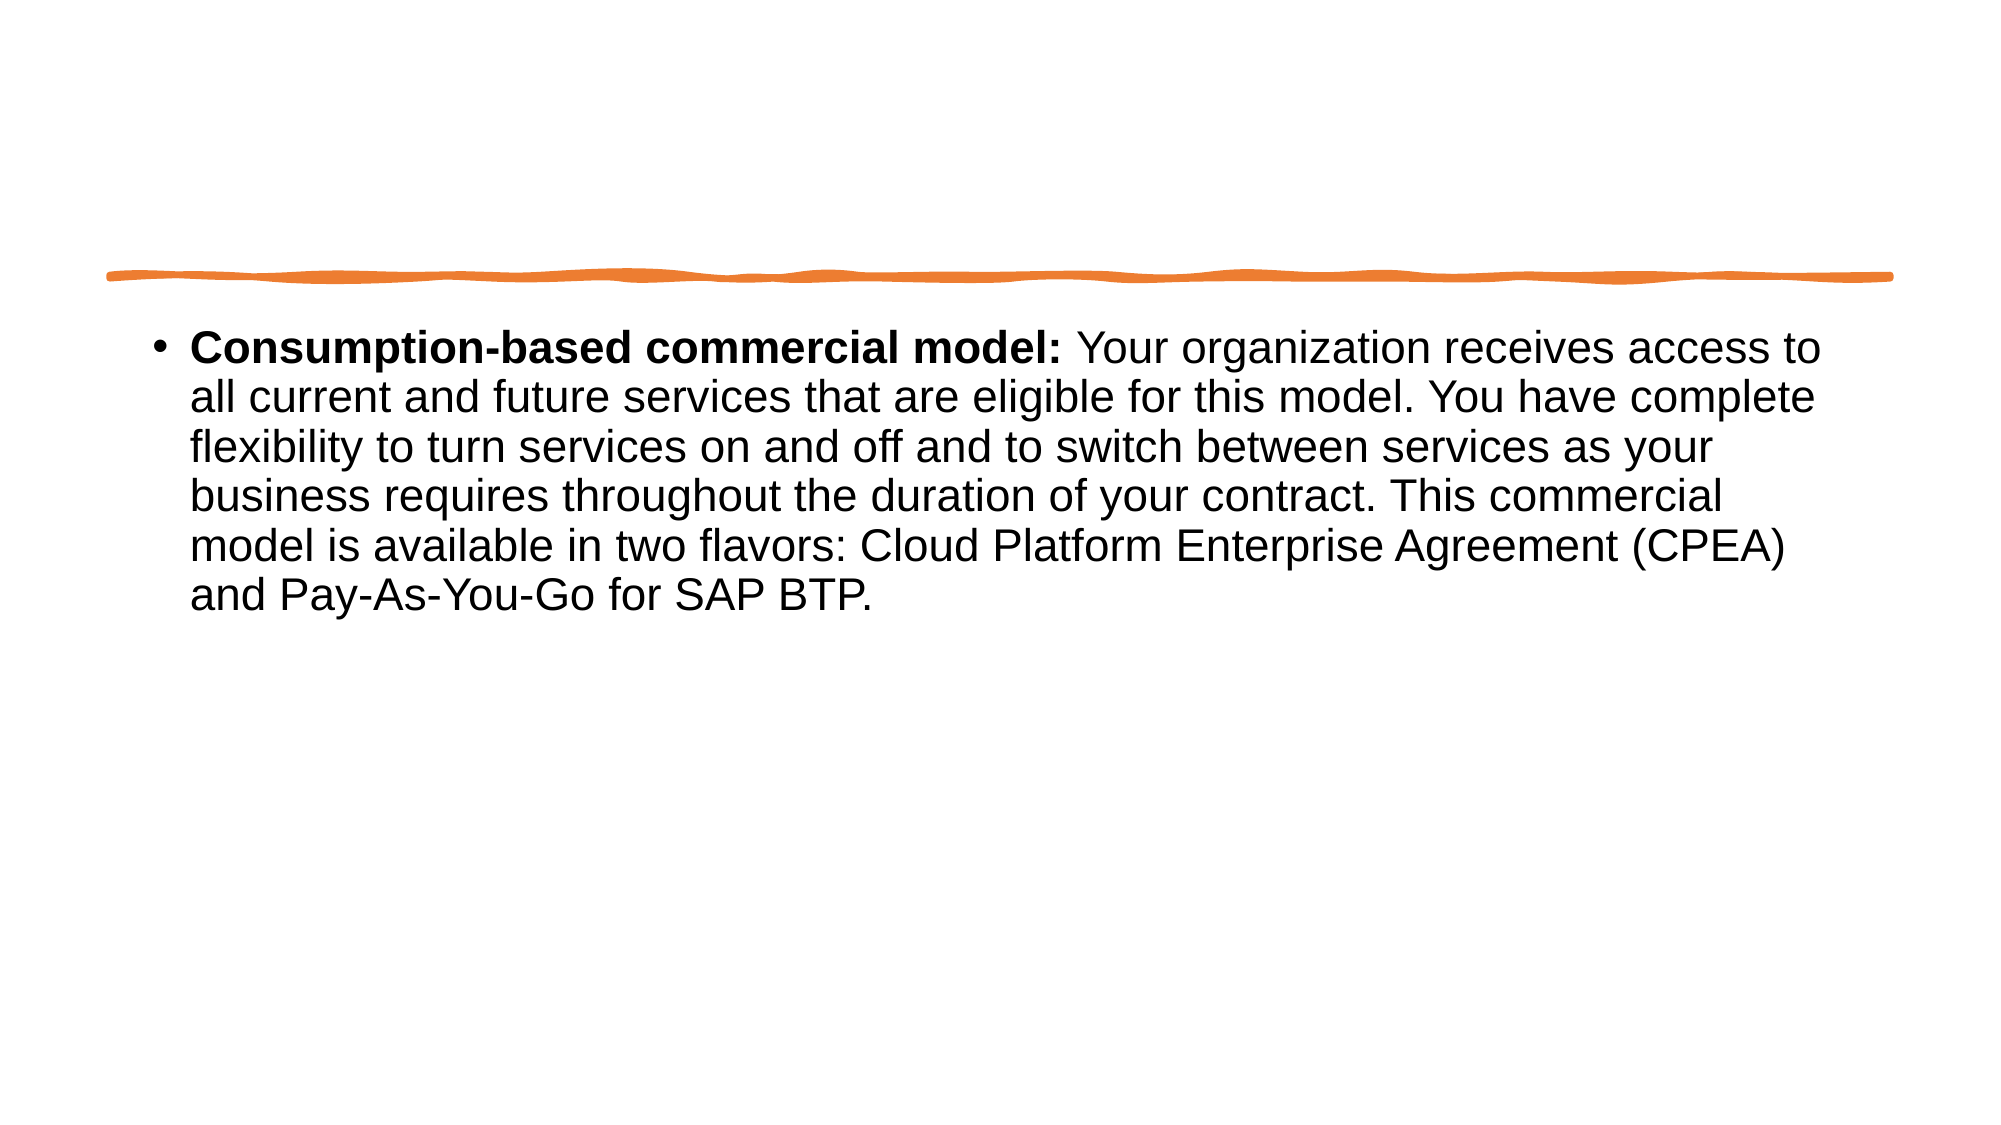

#

Consumption-based commercial model: Your organization receives access to all current and future services that are eligible for this model. You have complete flexibility to turn services on and off and to switch between services as your business requires throughout the duration of your contract. This commercial model is available in two flavors: Cloud Platform Enterprise Agreement (CPEA) and Pay-As-You-Go for SAP BTP.